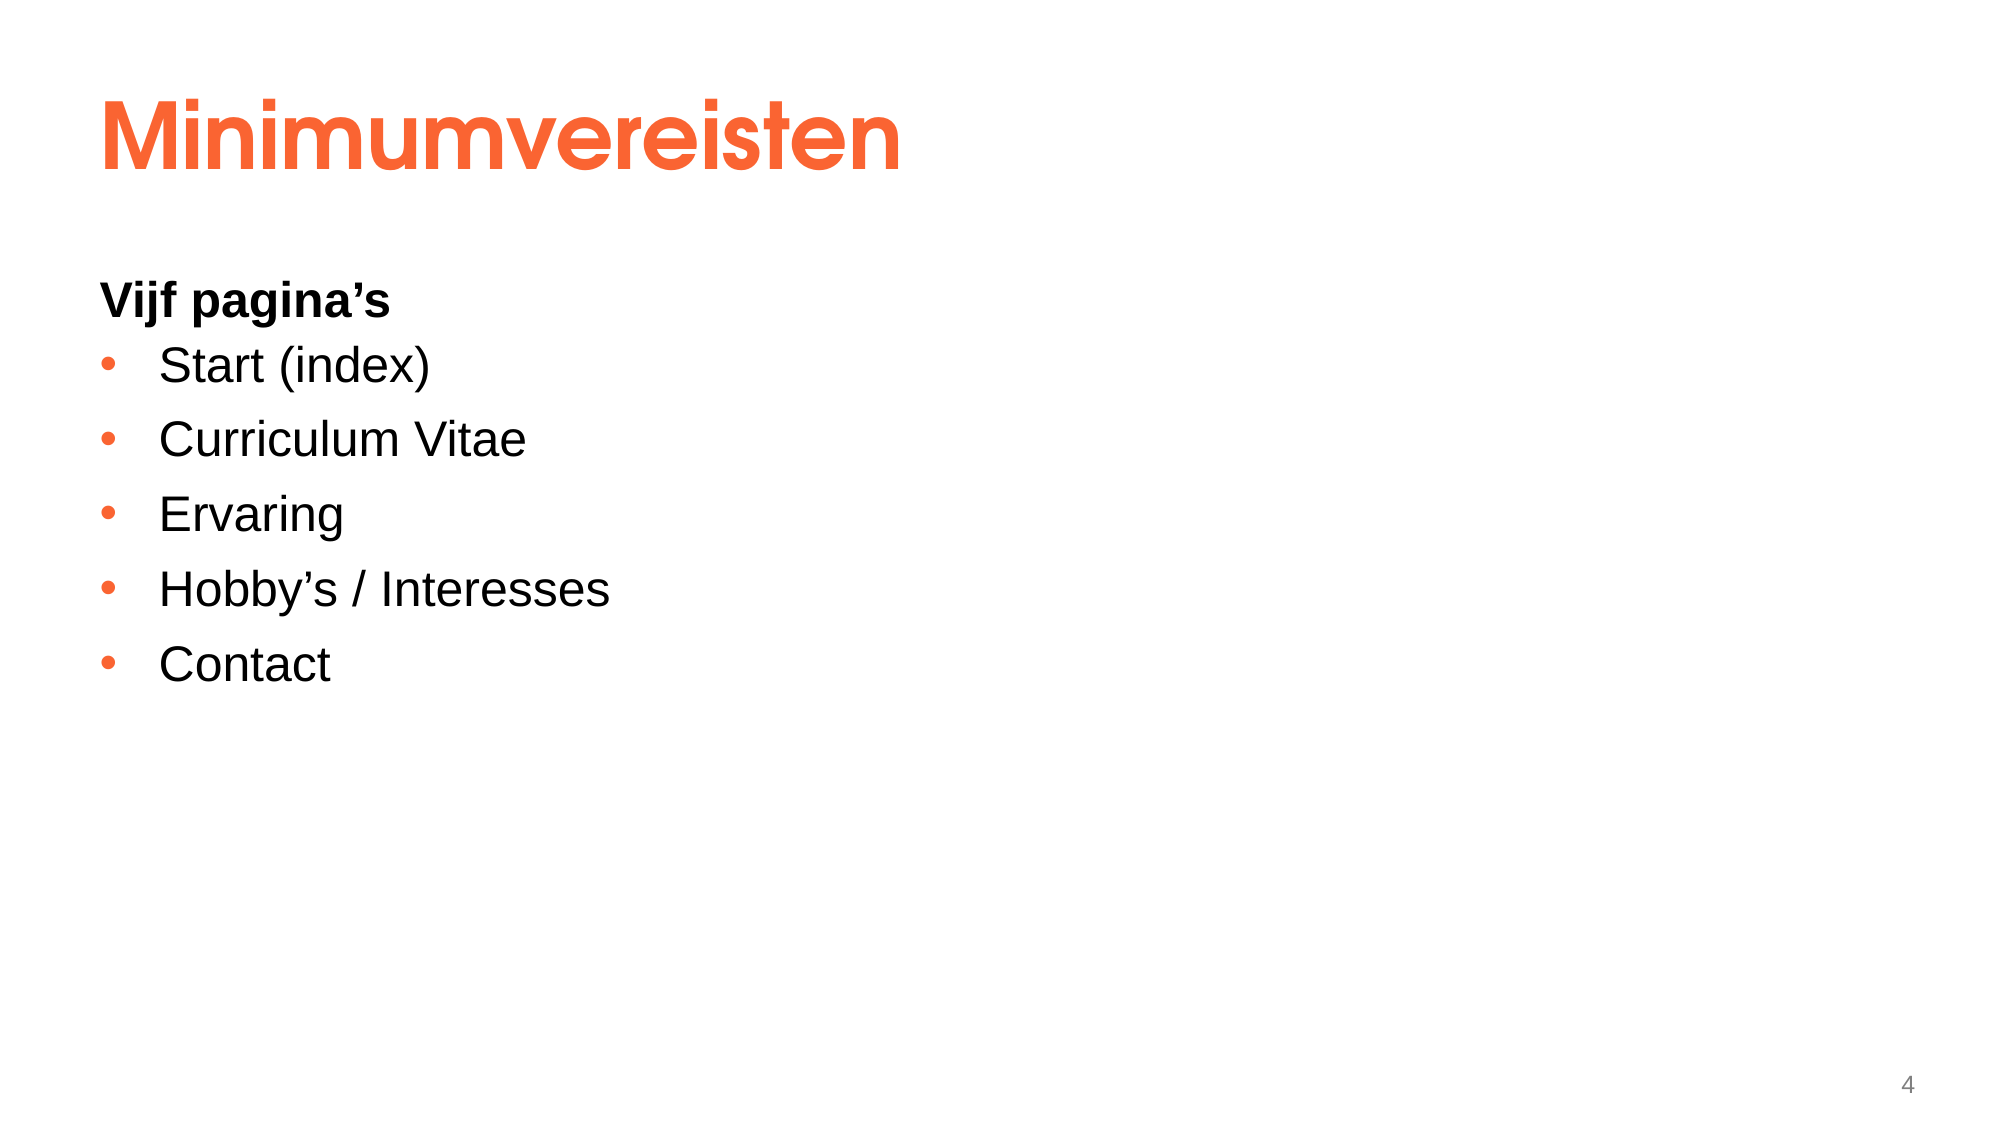

# Minimumvereisten
Vijf pagina’s
Start (index)
Curriculum Vitae
Ervaring
Hobby’s / Interesses
Contact

4